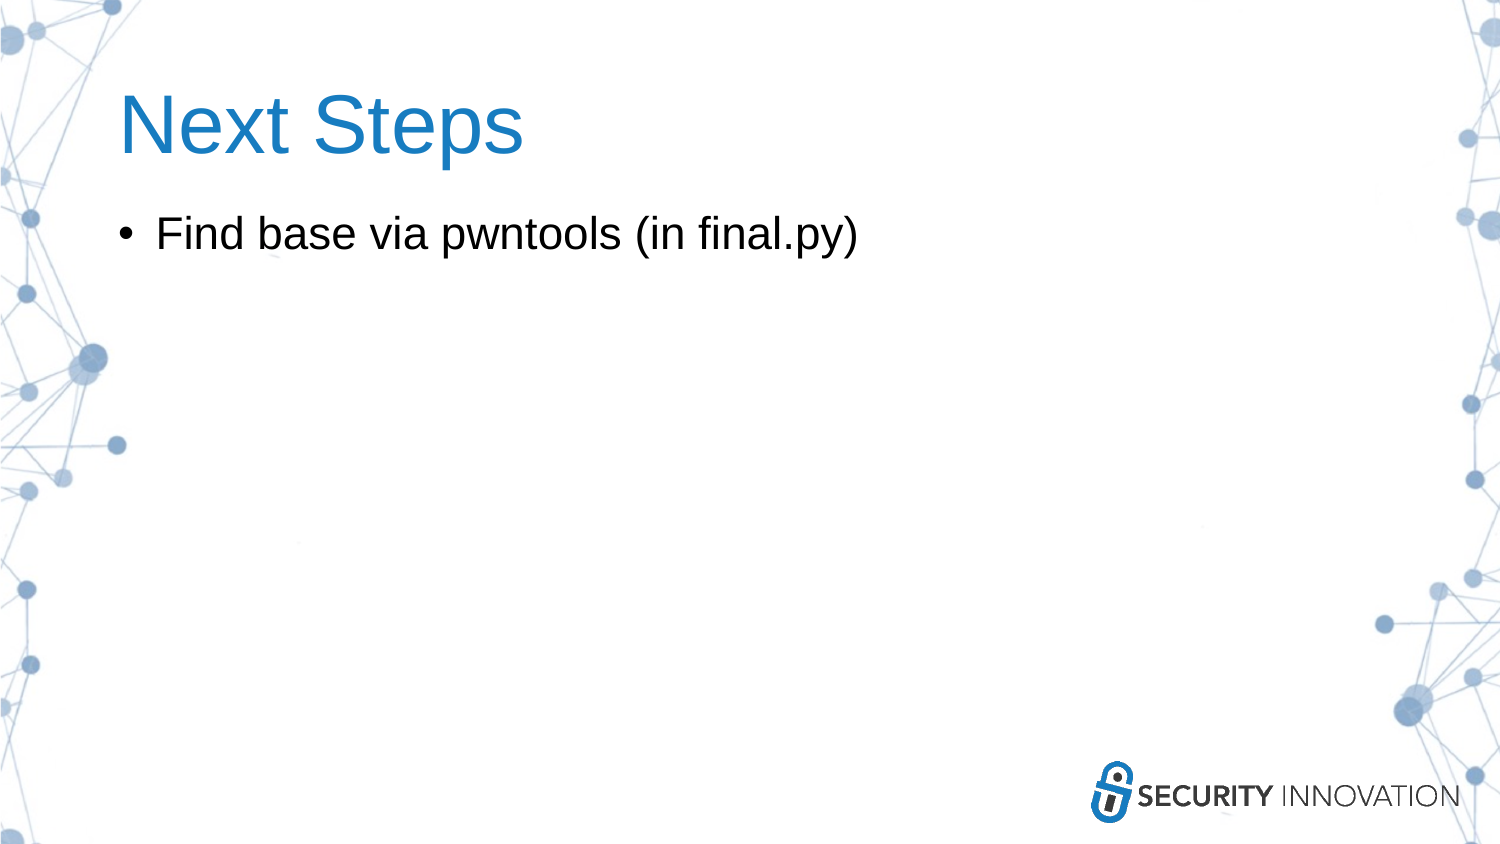

# Next Steps
Find base via pwntools (in final.py)